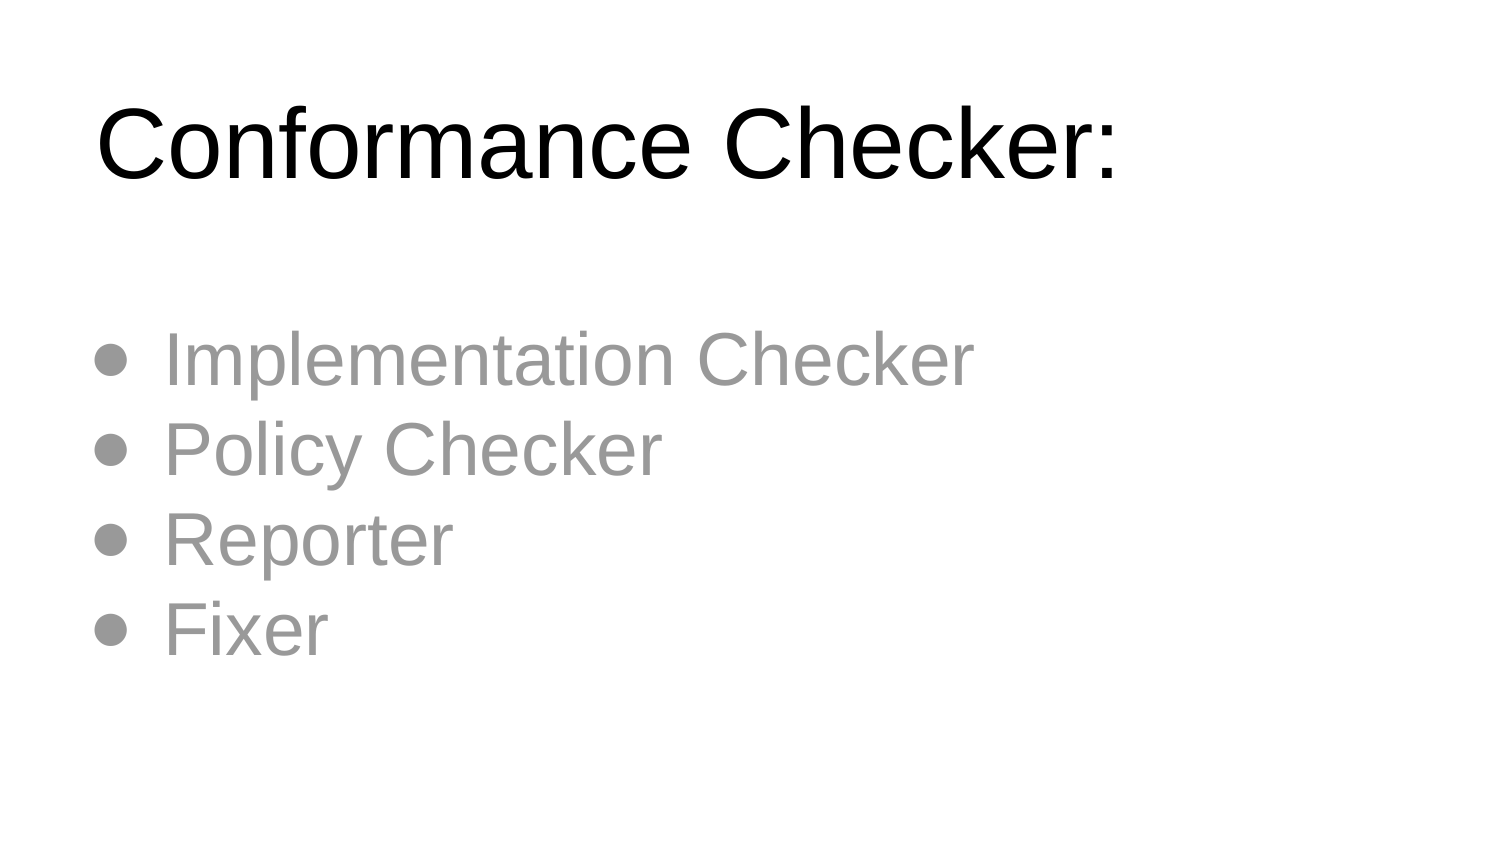

# Conformance Checker:
Implementation Checker
Policy Checker
Reporter
Fixer